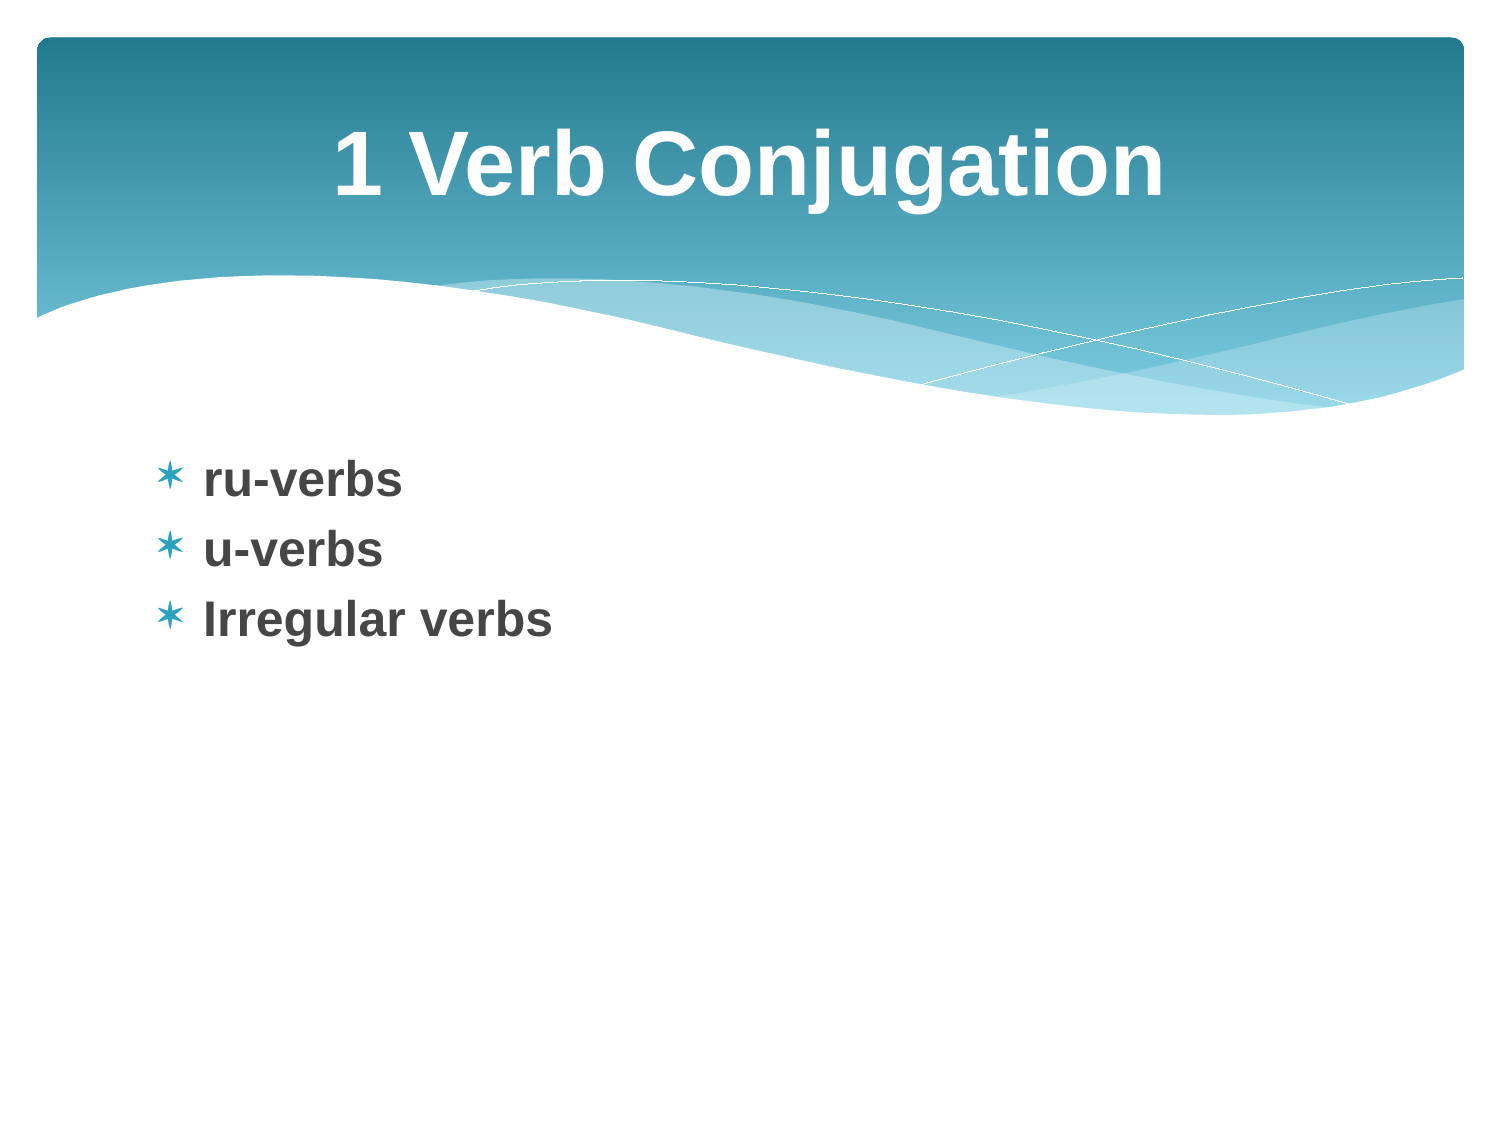

# 1 Verb Conjugation
ru-verbs
u-verbs
Irregular verbs